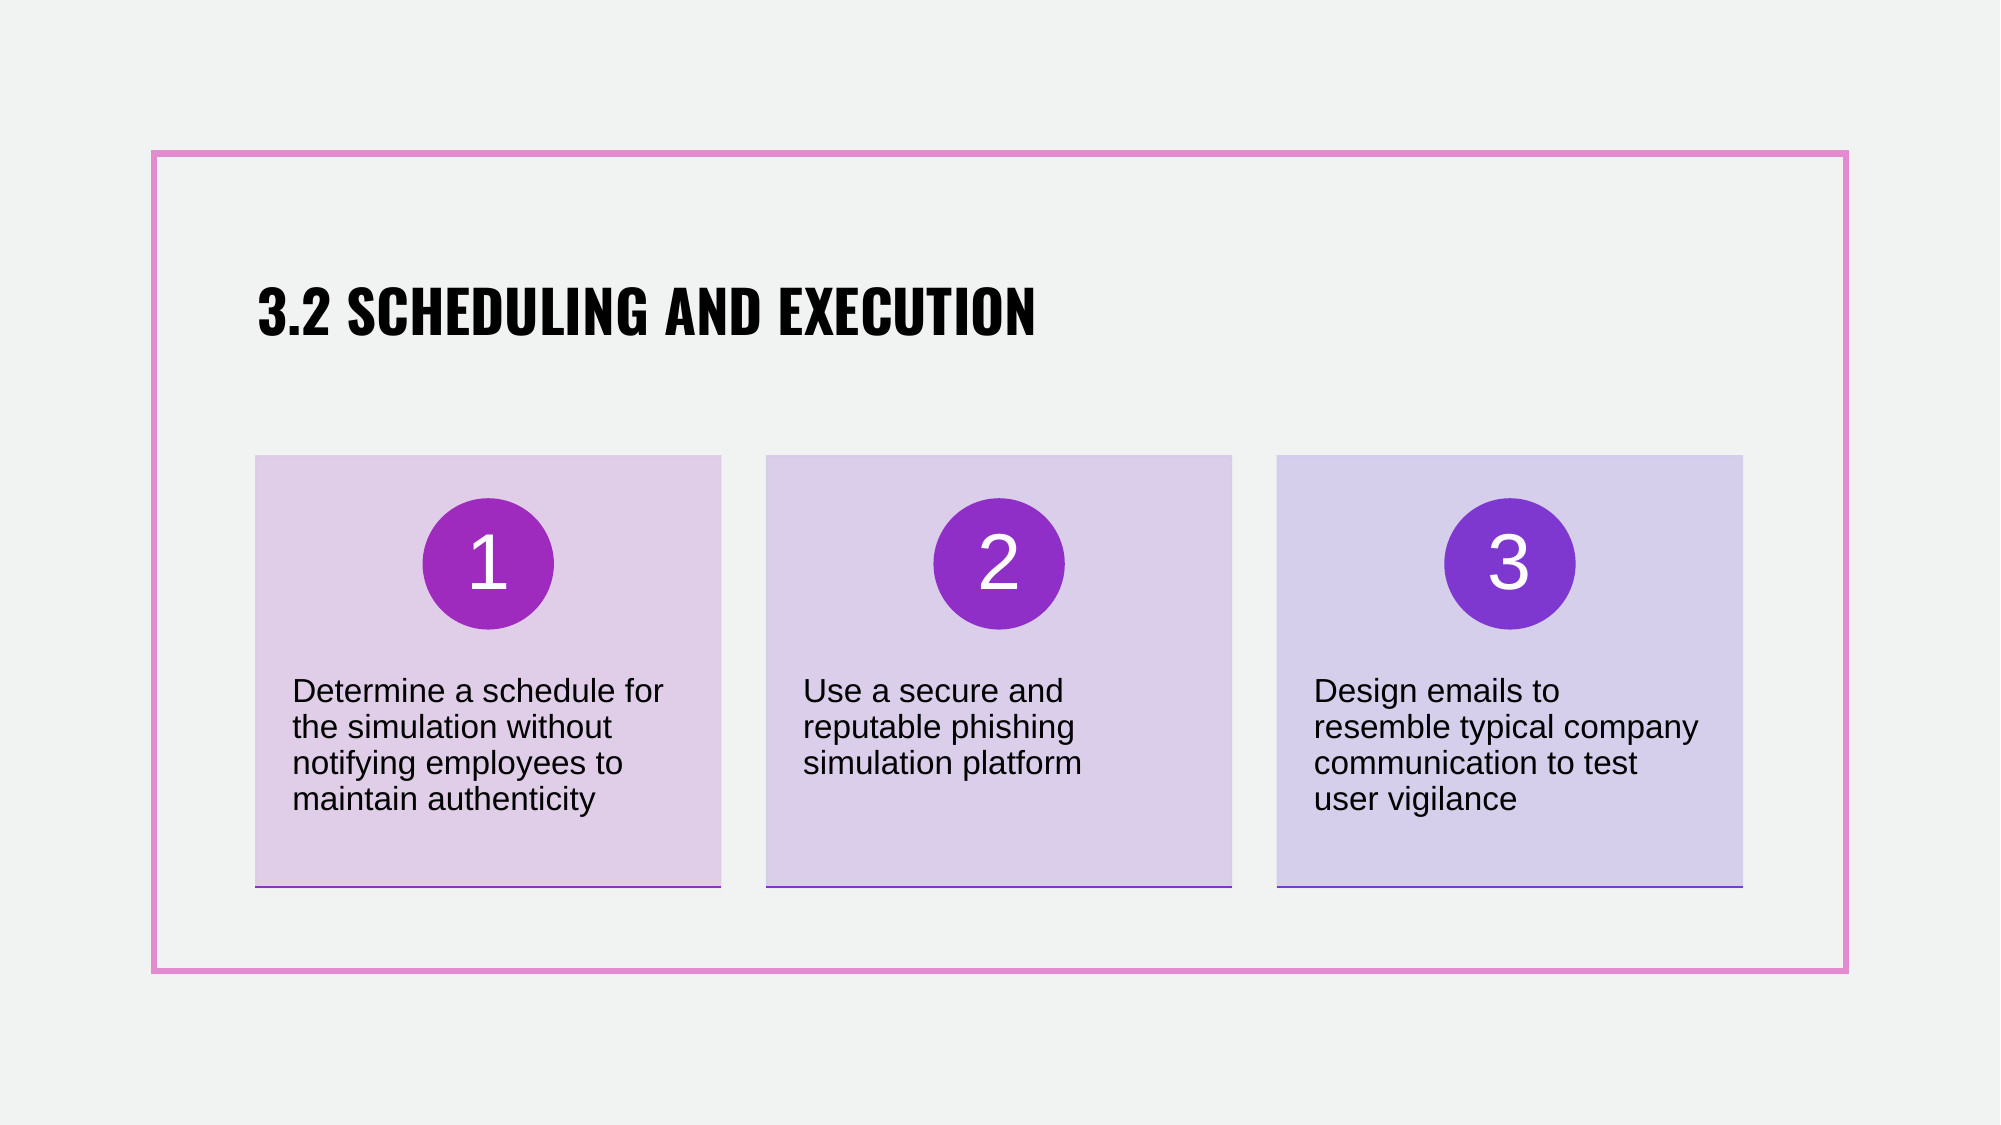

3.2 SCHEDULING AND EXECUTION

1
2
3
Determine a schedule for the simulation without notifying employees to maintain authenticity
Use a secure and reputable phishing simulation platform
Design emails to resemble typical company communication to test user vigilance